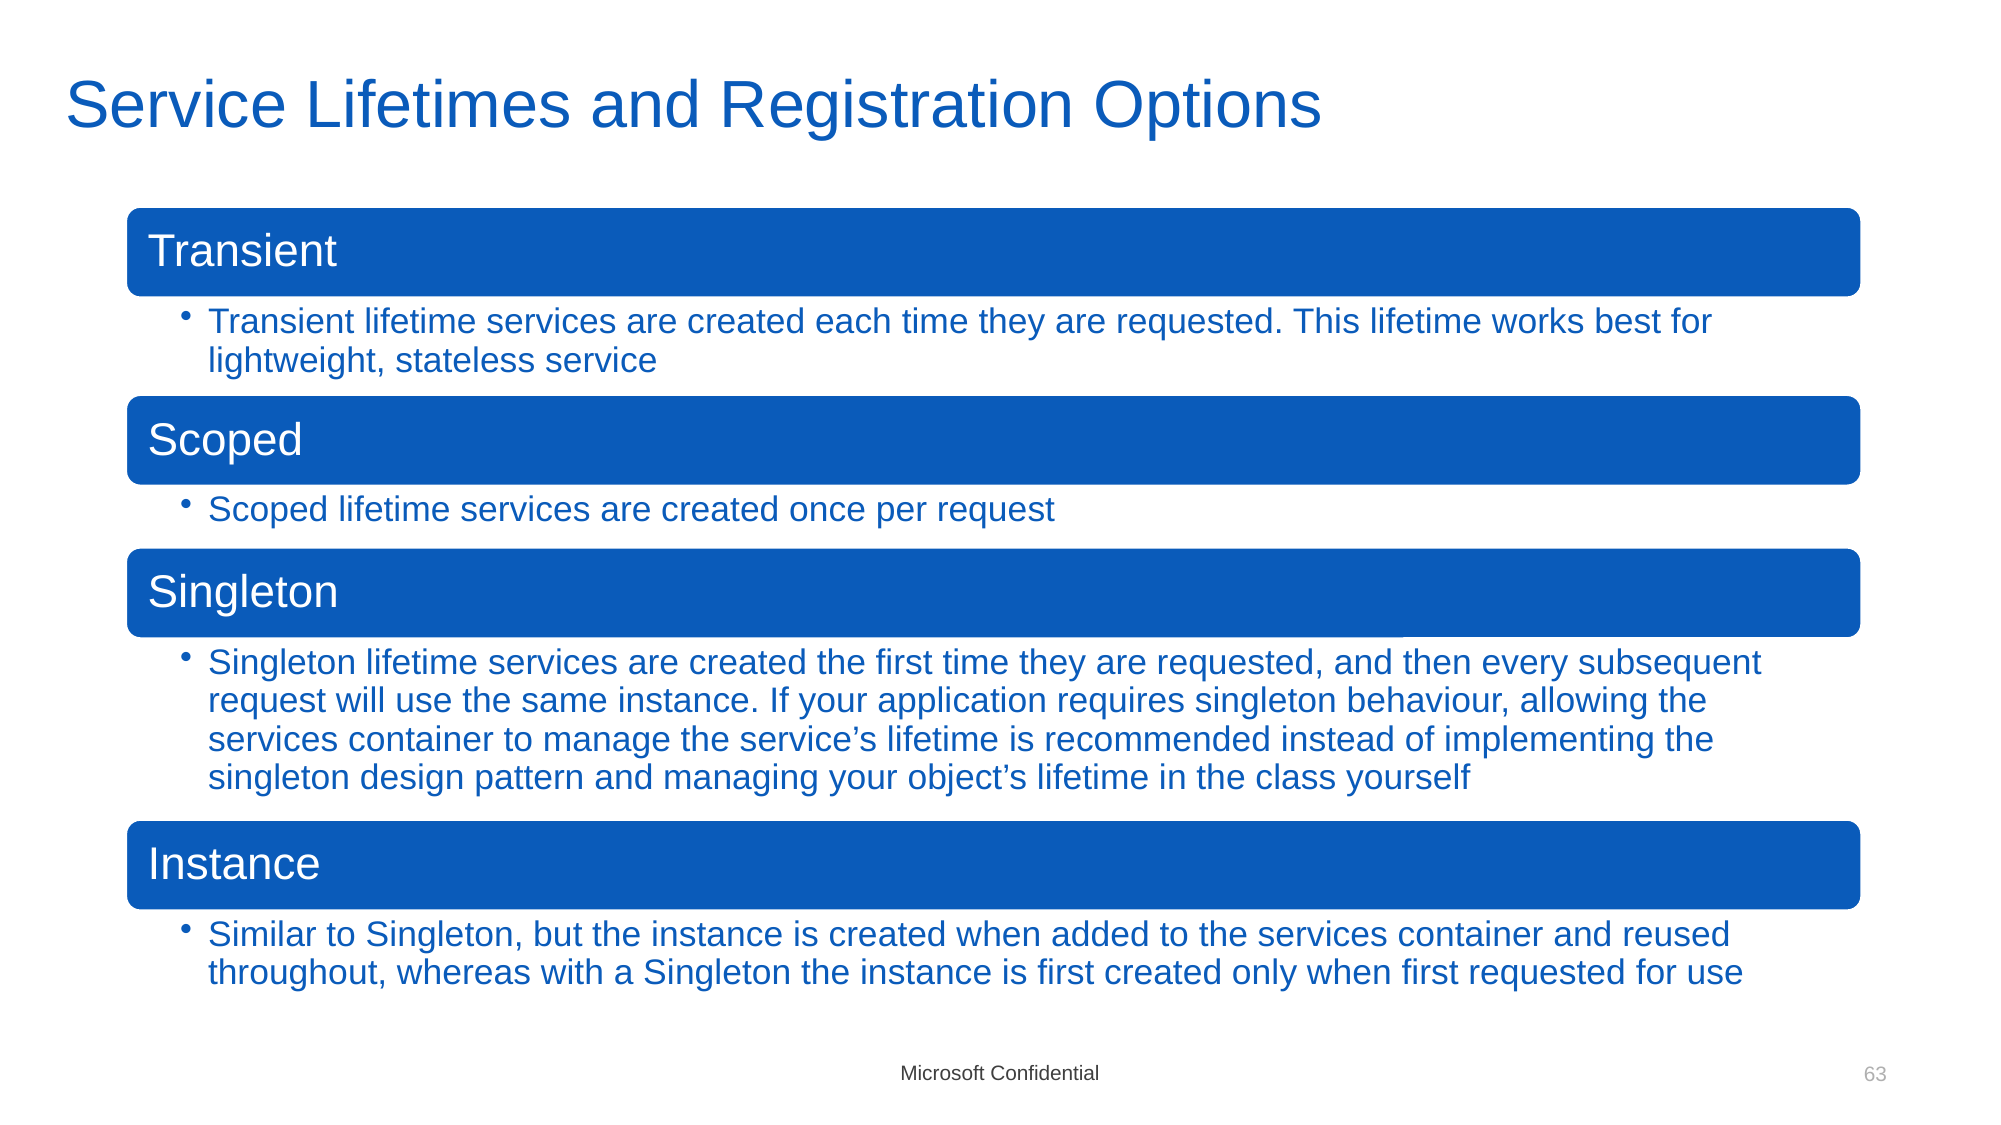

# Service Lifetimes and Registration Options
Transient
Transient lifetime services are created each time they are requested. This lifetime works best for lightweight, stateless service
Scoped
Scoped lifetime services are created once per request
Singleton
Singleton lifetime services are created the first time they are requested, and then every subsequent request will use the same instance. If your application requires singleton behaviour, allowing the services container to manage the service’s lifetime is recommended instead of implementing the singleton design pattern and managing your object’s lifetime in the class yourself
Instance
Similar to Singleton, but the instance is created when added to the services container and reused throughout, whereas with a Singleton the instance is first created only when first requested for use
63